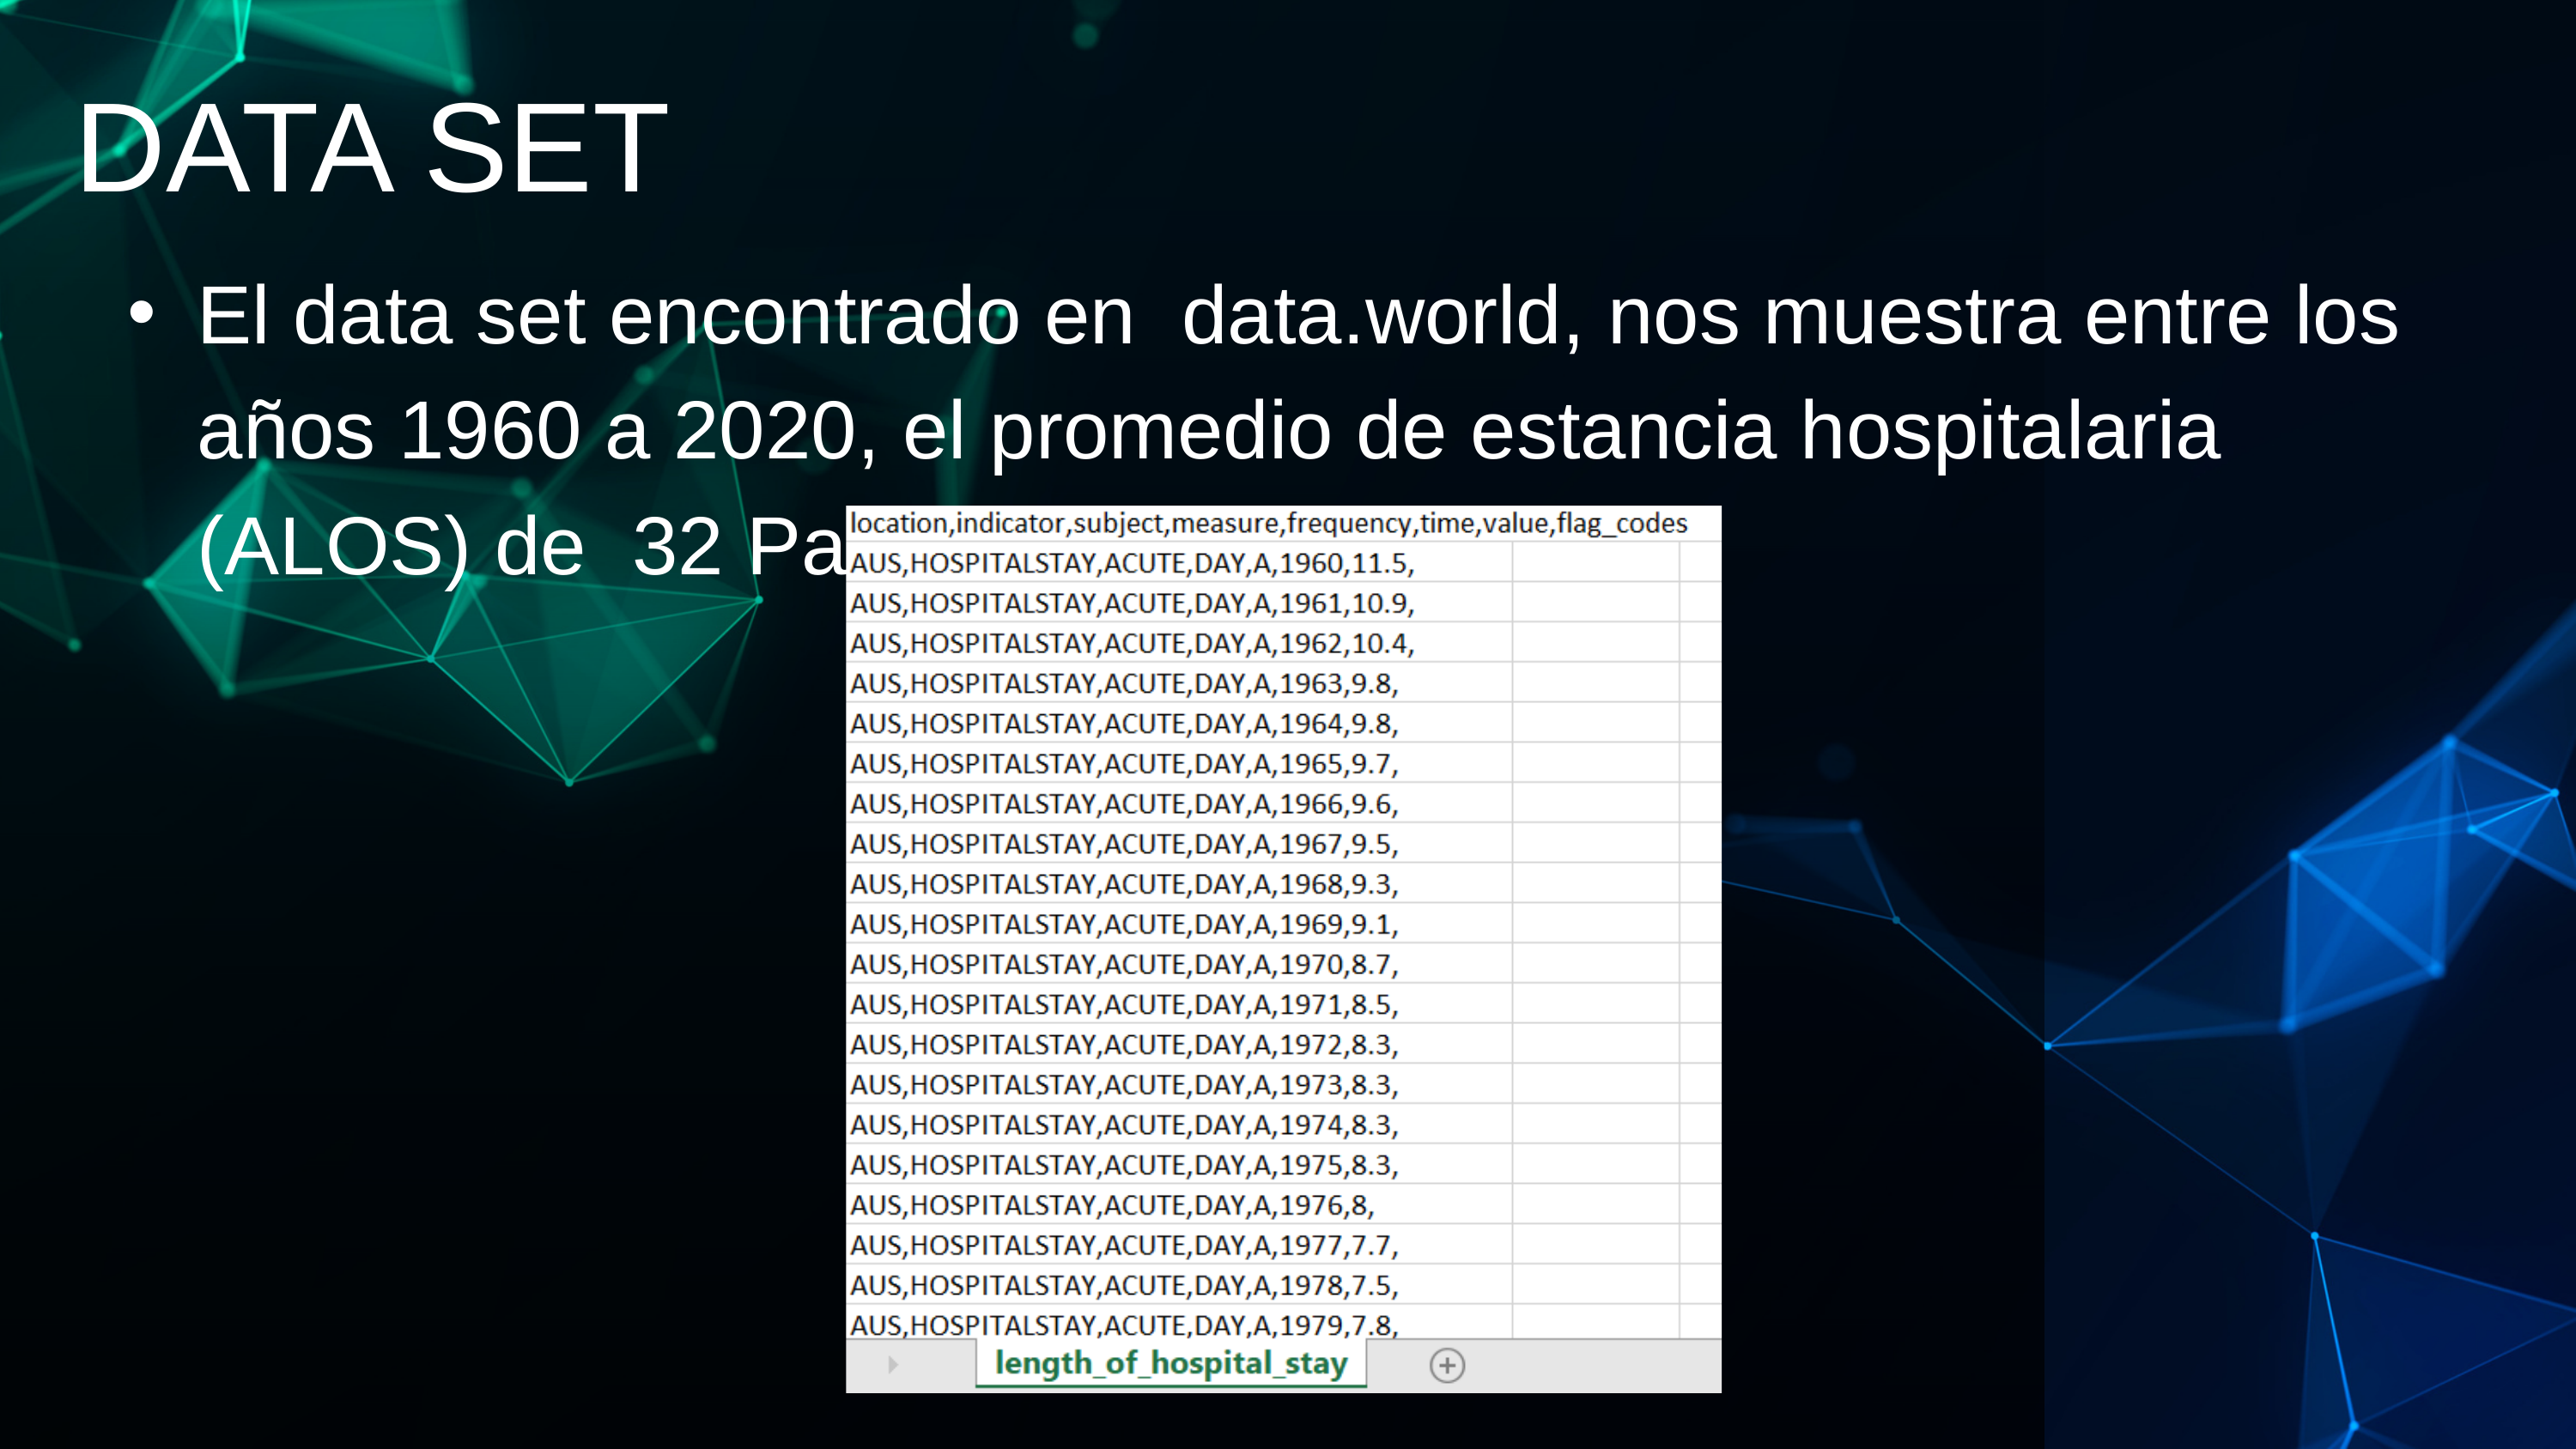

DATA SET
El data set encontrado en  data.world, nos muestra entre los años 1960 a 2020, el promedio de estancia hospitalaria (ALOS) de  32 Paises.